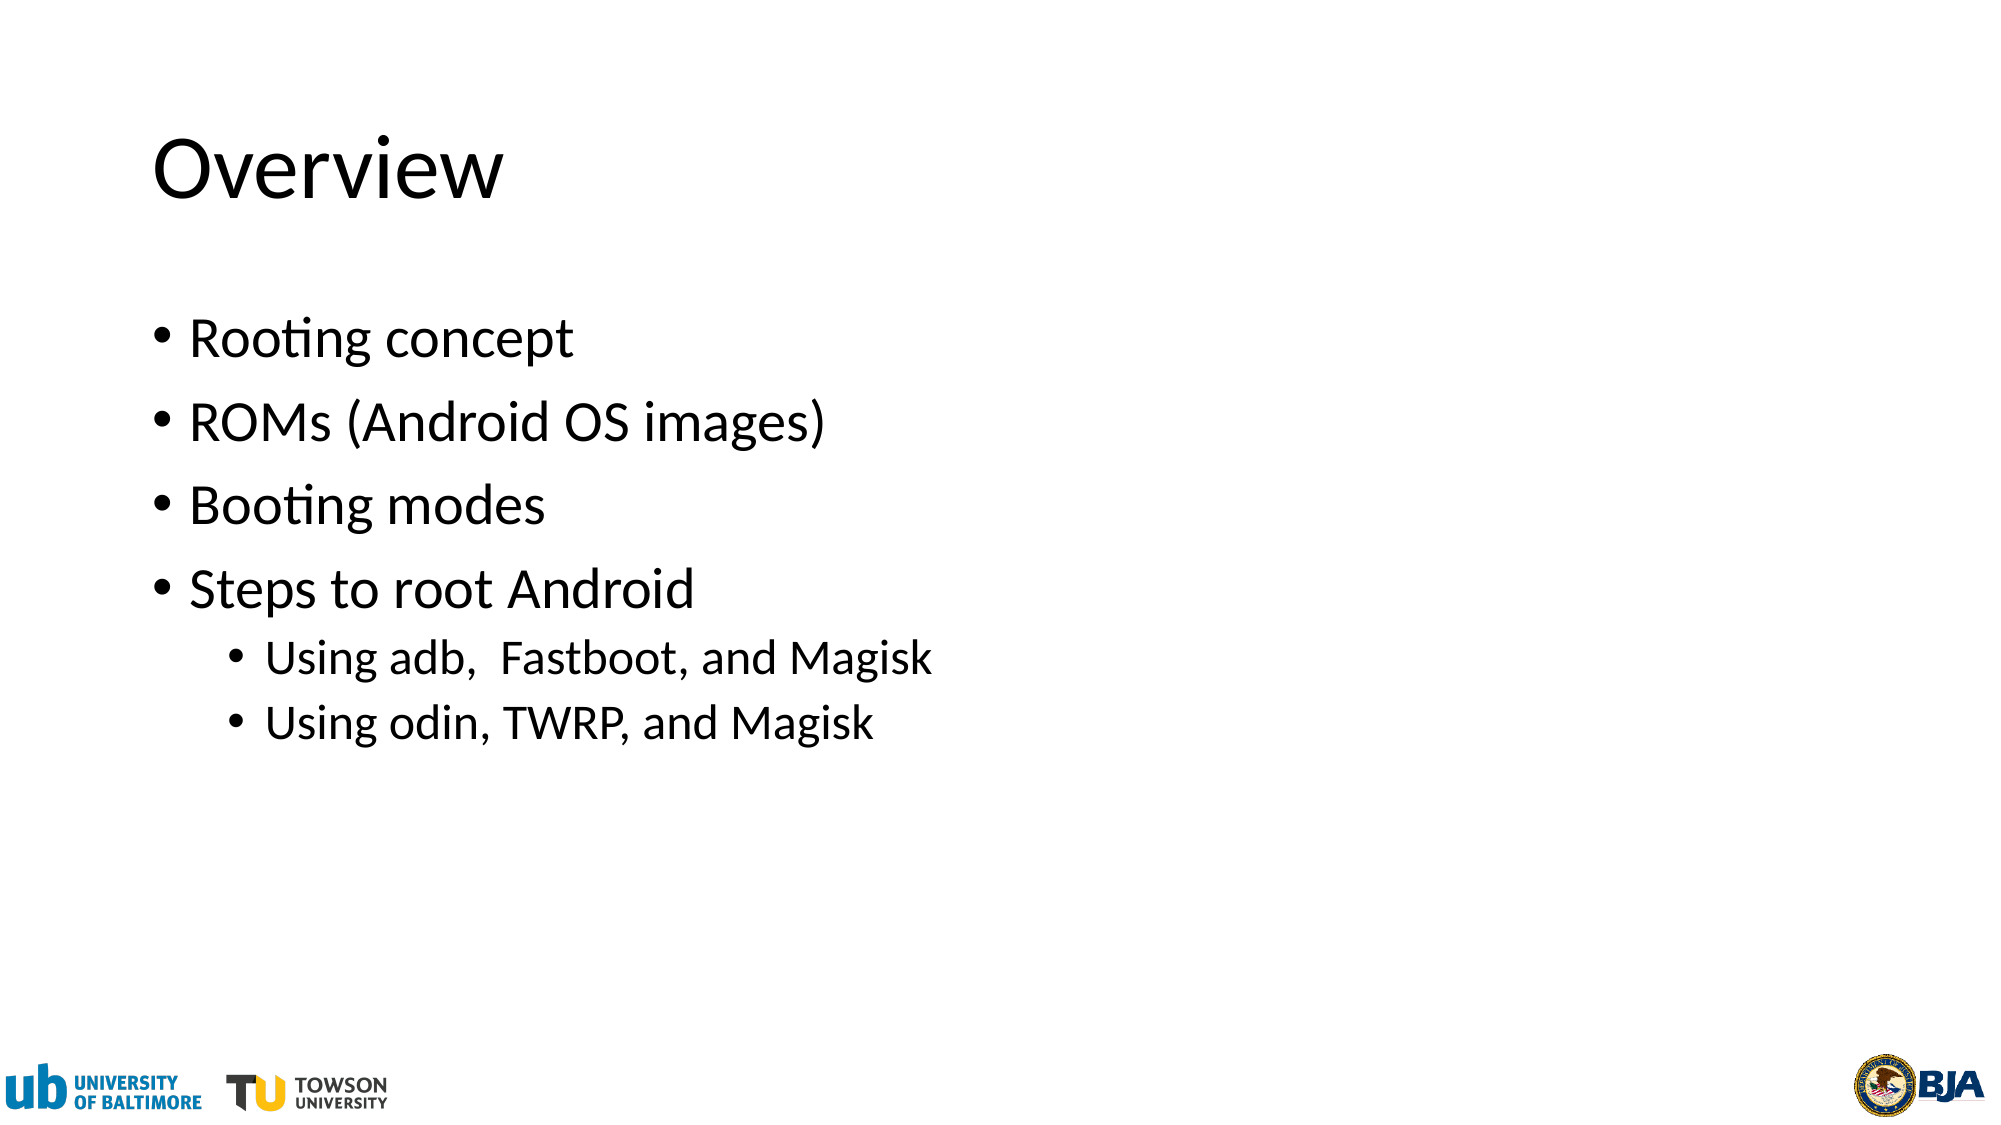

# Overview
Rooting concept
ROMs (Android OS images)
Booting modes
Steps to root Android
Using adb,  Fastboot, and Magisk
Using odin, TWRP, and Magisk